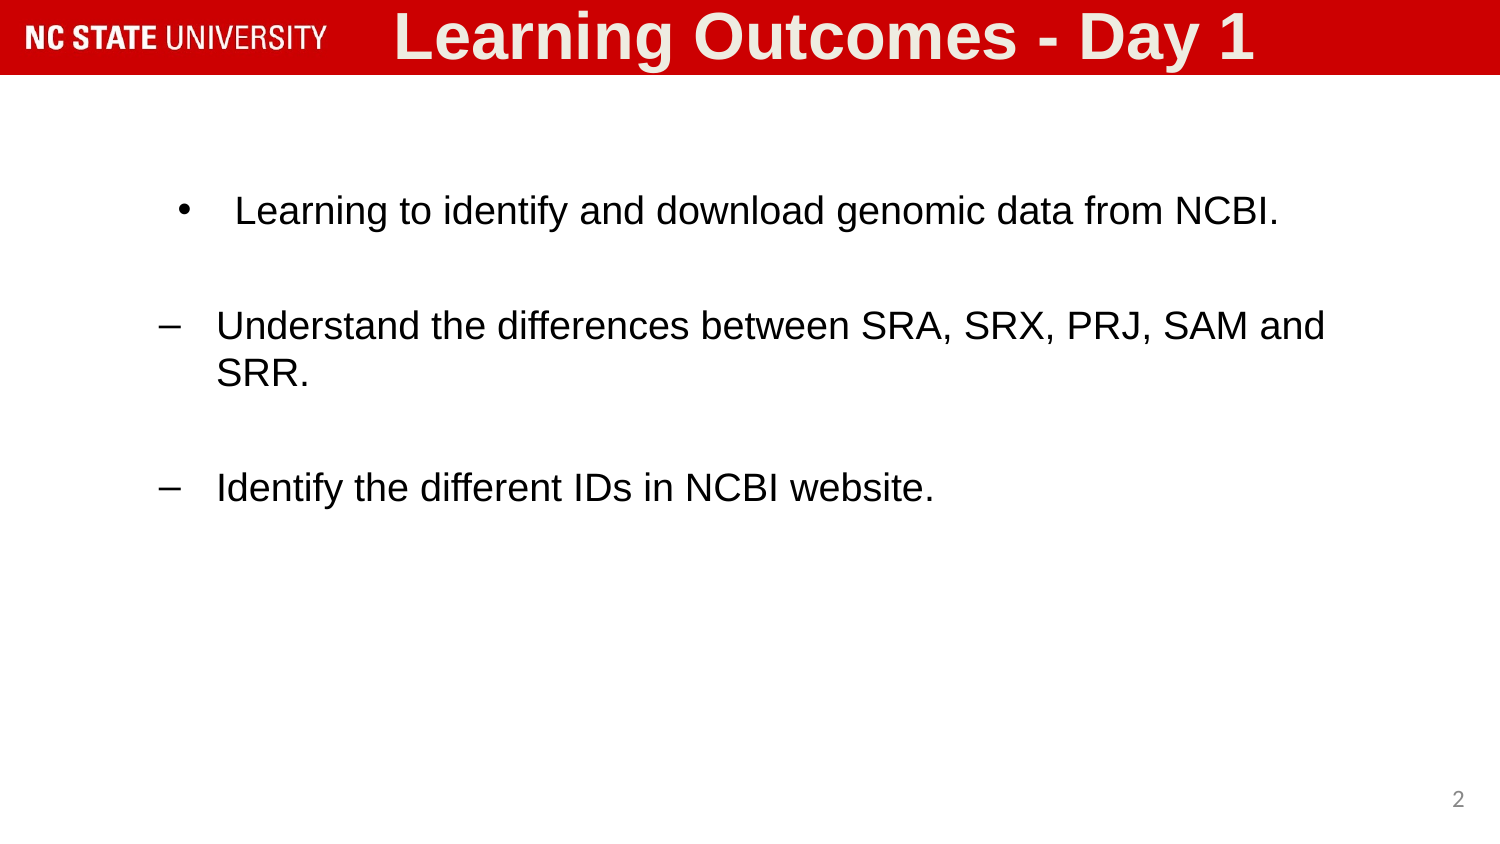

# Learning Outcomes - Day 1
Learning to identify and download genomic data from NCBI.

Understand the differences between SRA, SRX, PRJ, SAM and SRR.

Identify the different IDs in NCBI website.

2